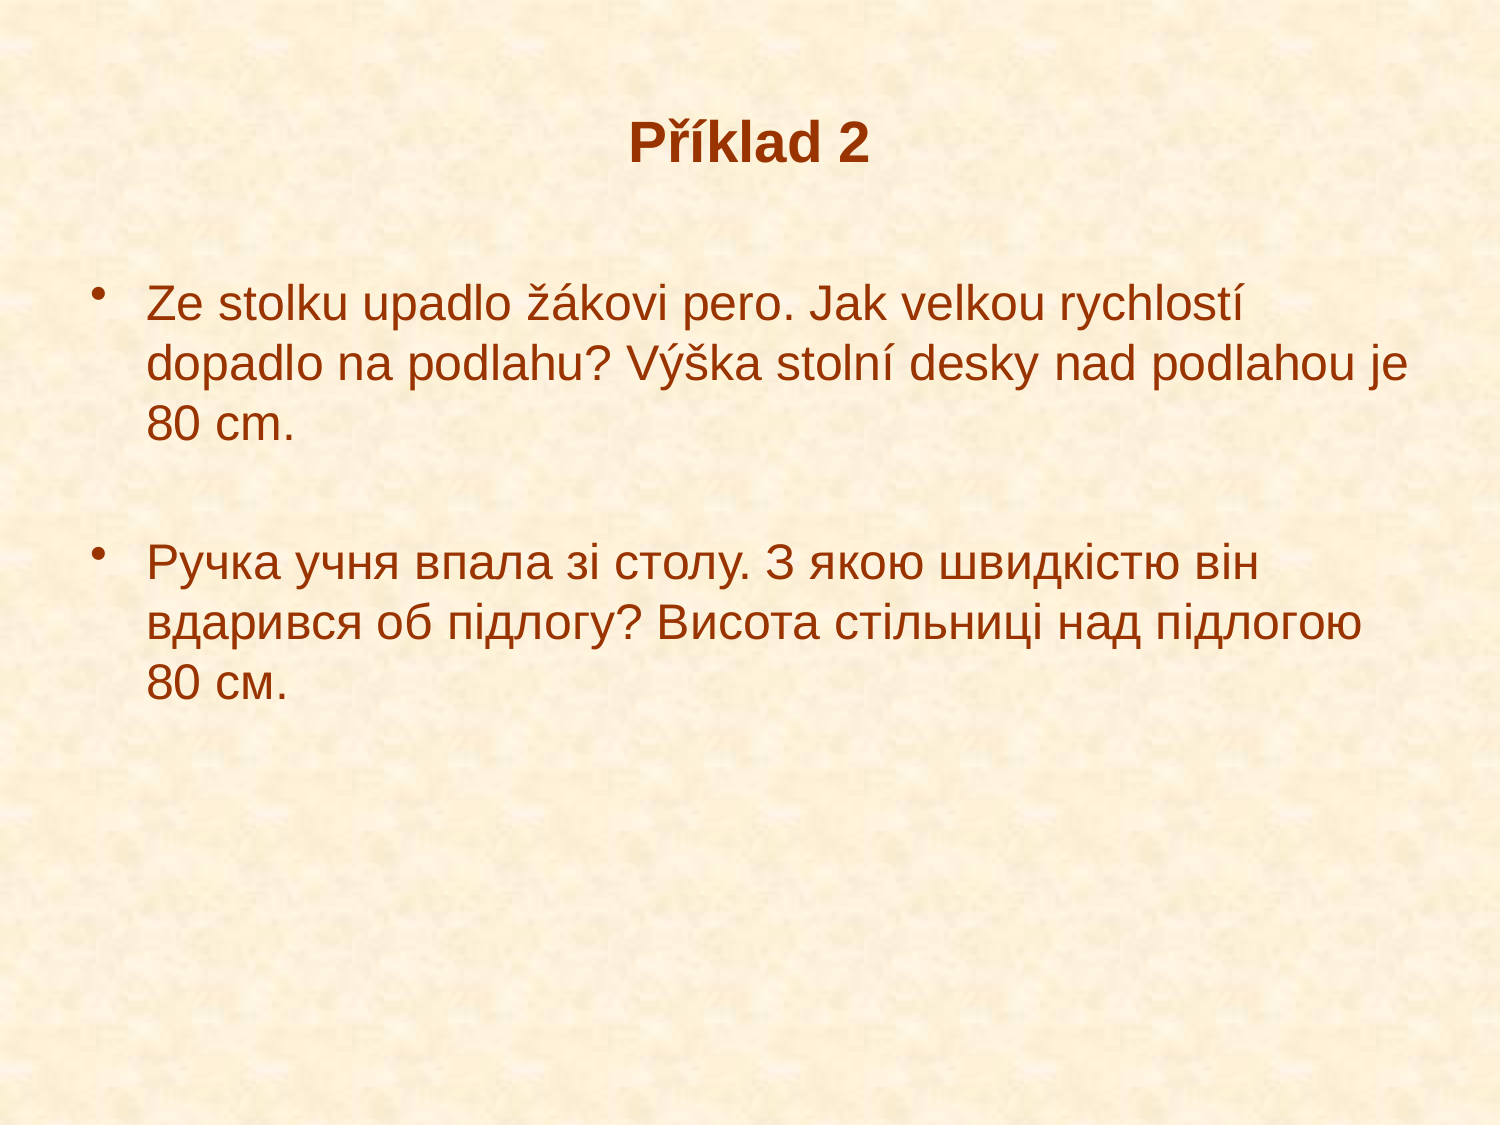

# Příklad 2
Ze stolku upadlo žákovi pero. Jak velkou rychlostí dopadlo na podlahu? Výška stolní desky nad podlahou je 80 cm.

Ручка учня впала зі столу. З якою швидкістю він вдарився об підлогу? Висота стільниці над підлогою 80 см.